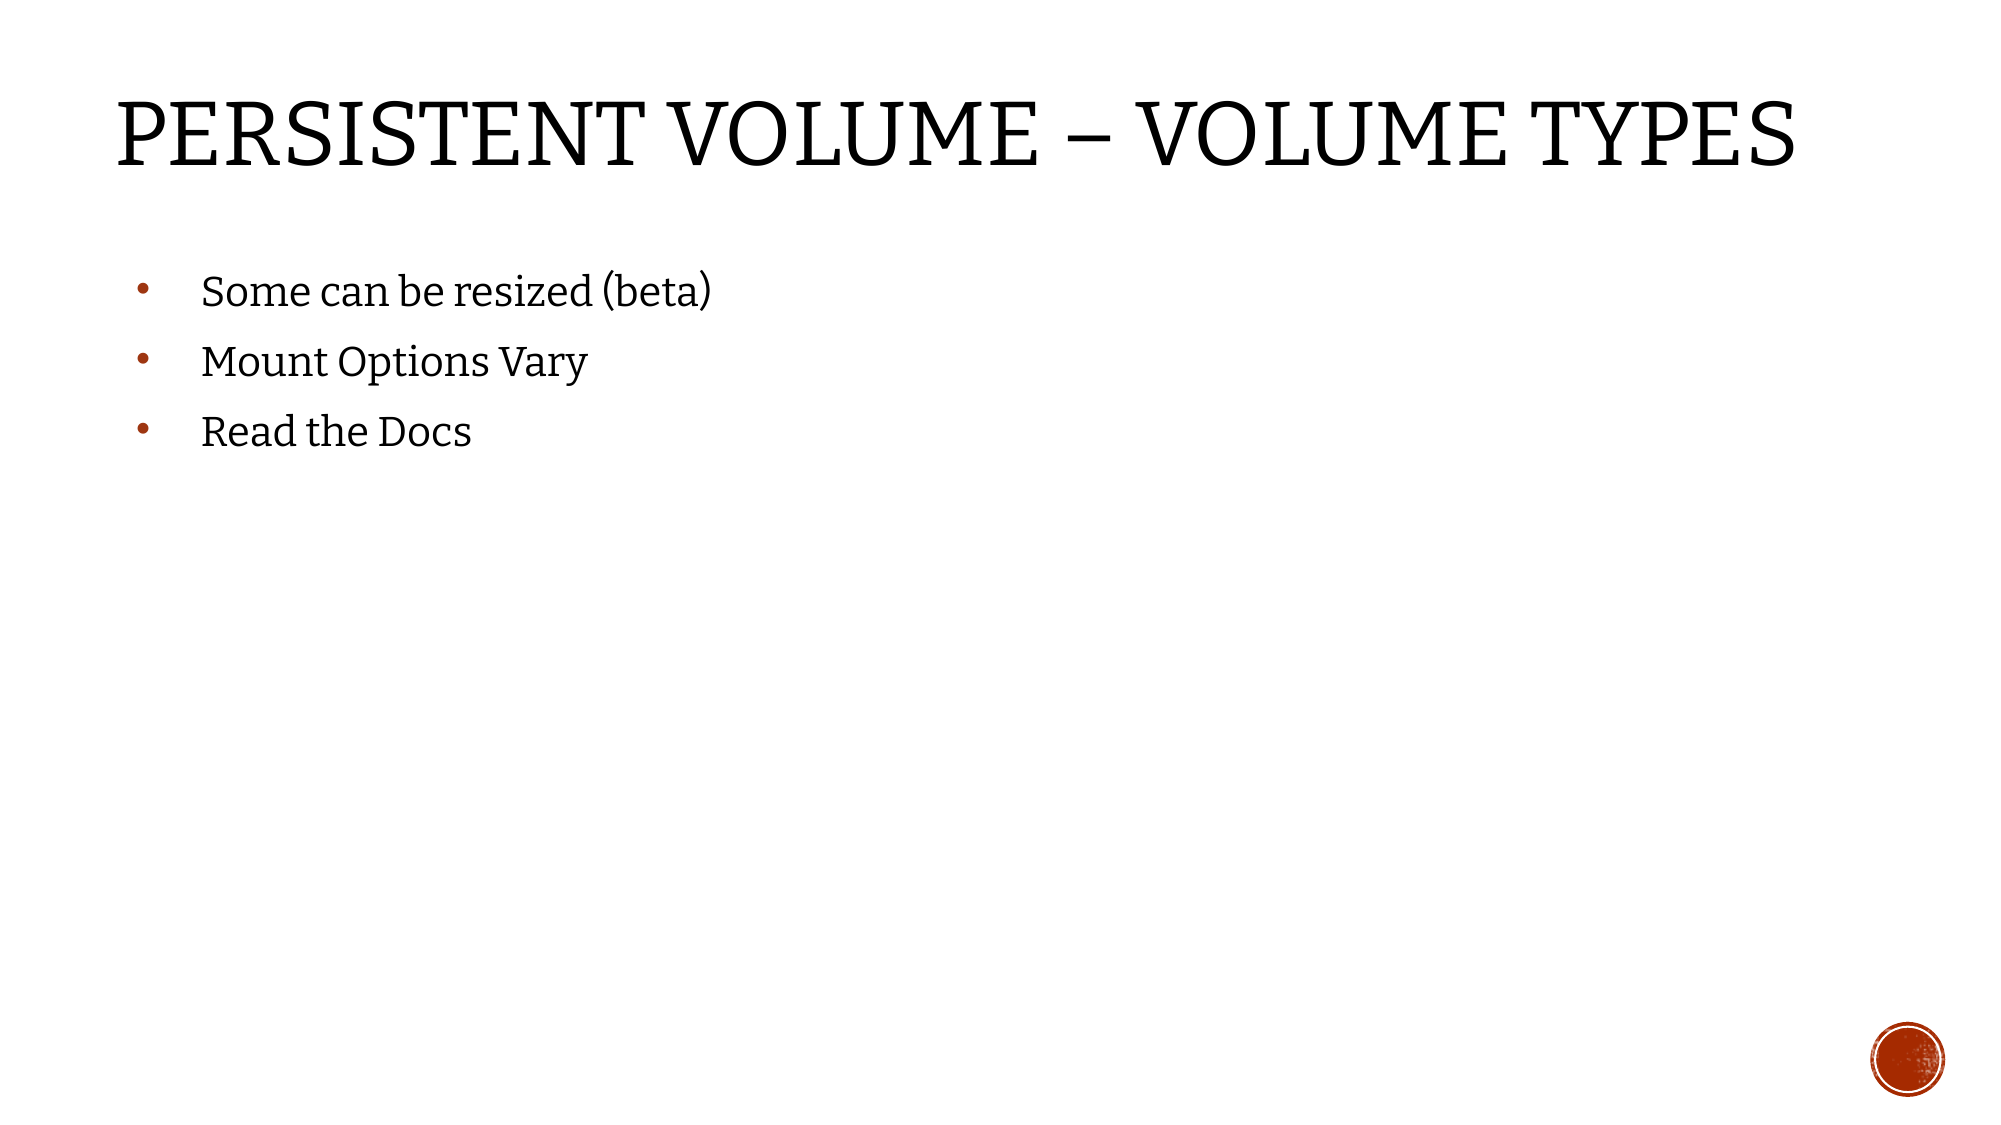

Persistent Volume – Volume Types
Some can be resized (beta)
Mount Options Vary
Read the Docs